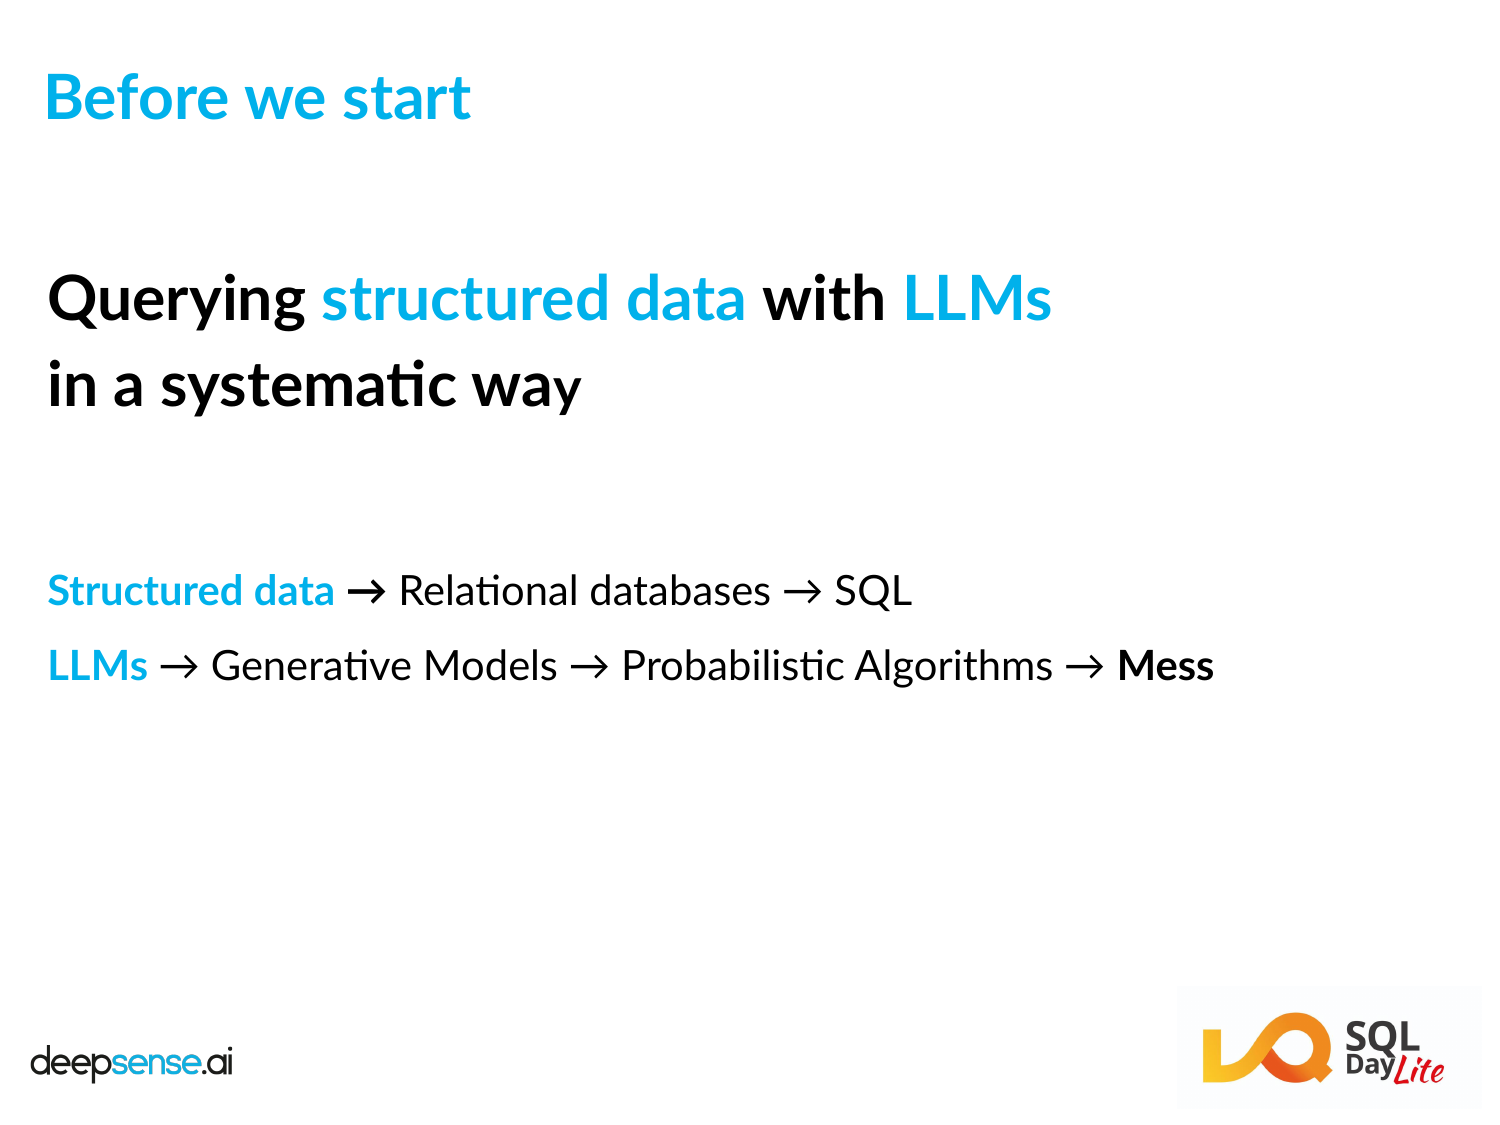

# Before we start
Querying structured data with LLMs
in a systematic way

Structured data → Relational databases → SQL
LLMs → Generative Models → Probabilistic Algorithms → Mess